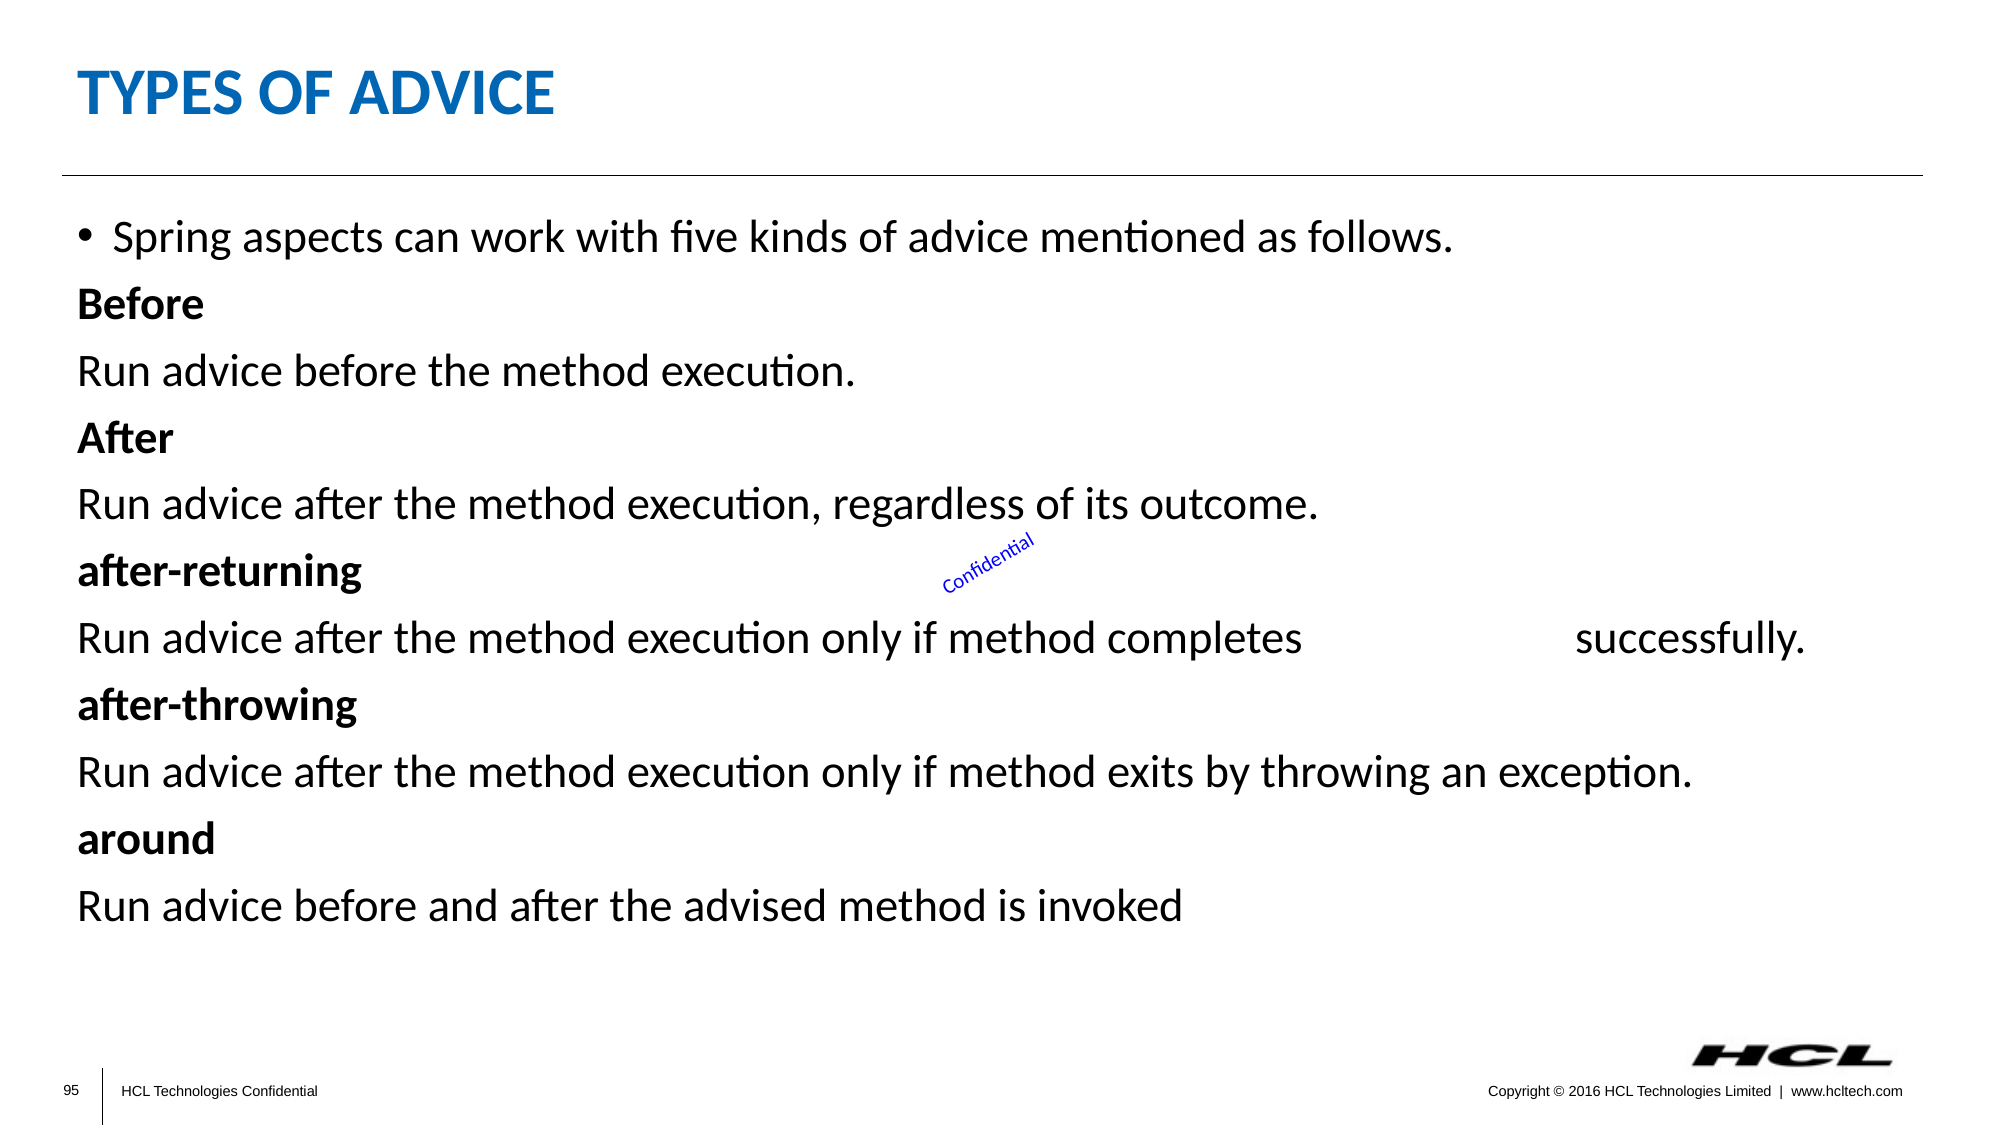

# TYPES OF ADVICE
Spring aspects can work with five kinds of advice mentioned as follows.
Before
Run advice before the method execution.
After
Run advice after the method execution, regardless of its outcome.
after-returning
Run advice after the method execution only if method completes                          successfully.
after-throwing
Run advice after the method execution only if method exits by throwing an exception.
around
Run advice before and after the advised method is invoked